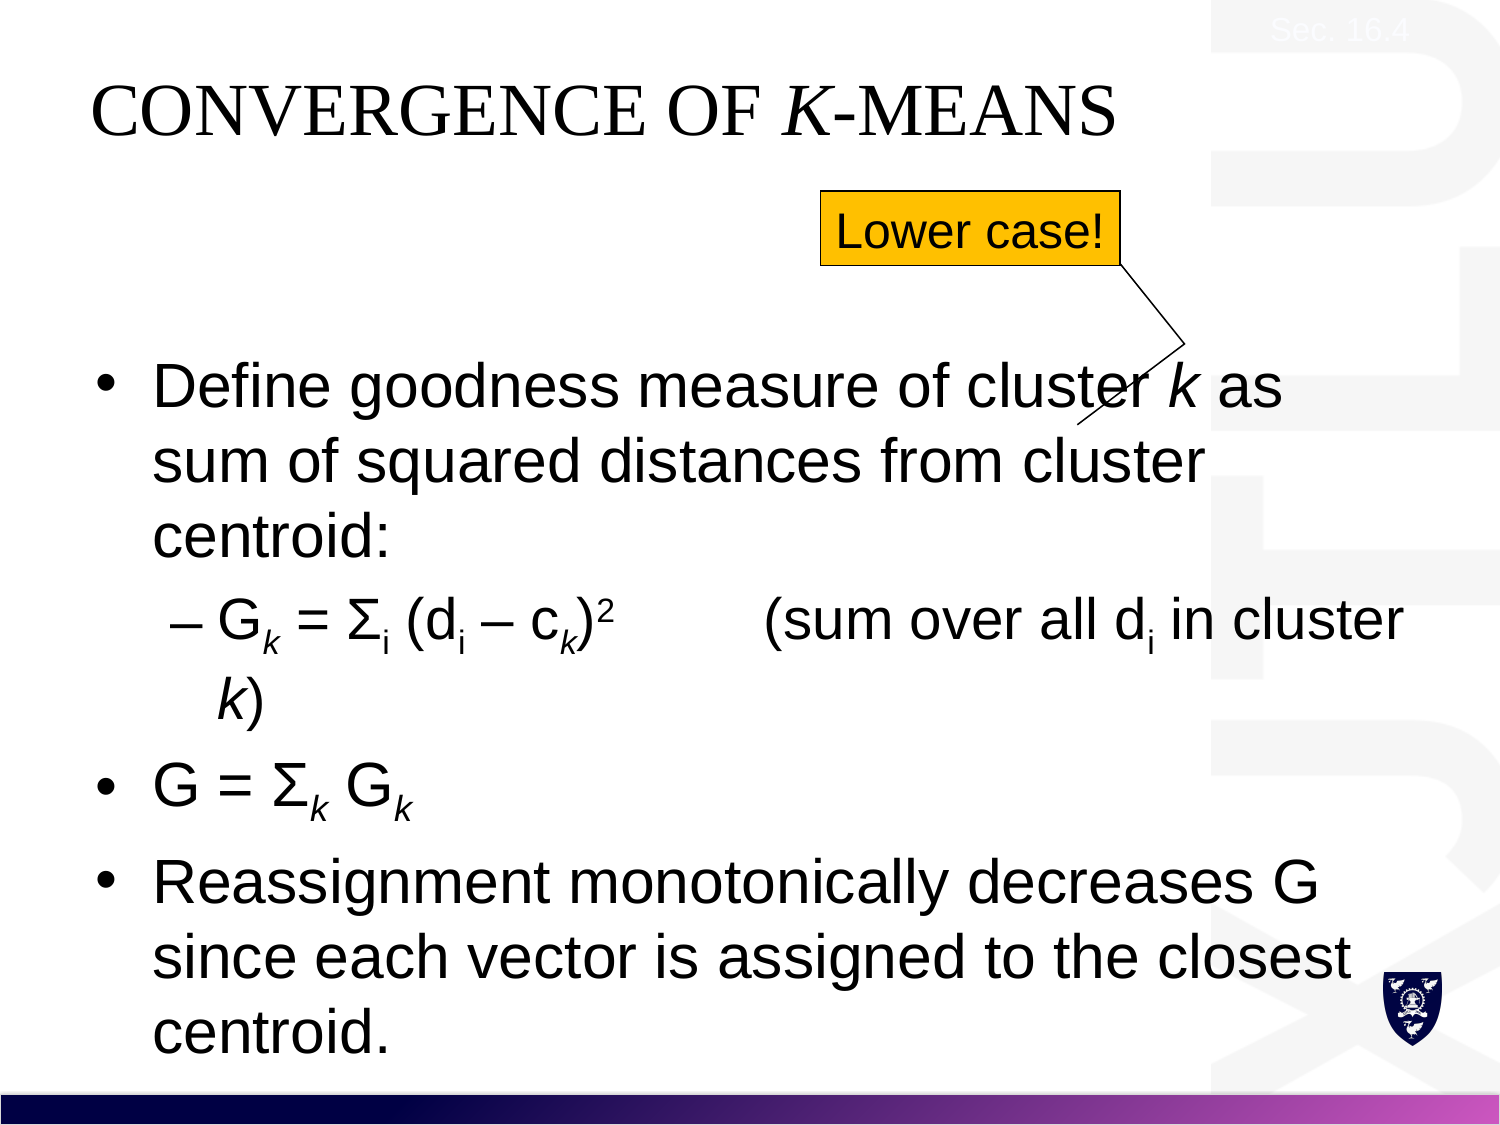

Sec. 16.4
# Convergence of K-Means
Lower case!
Define goodness measure of cluster k as sum of squared distances from cluster centroid:
Gk = Σi (di – ck)2          (sum over all di in cluster k)
G = Σk Gk
Reassignment monotonically decreases G since each vector is assigned to the closest centroid.